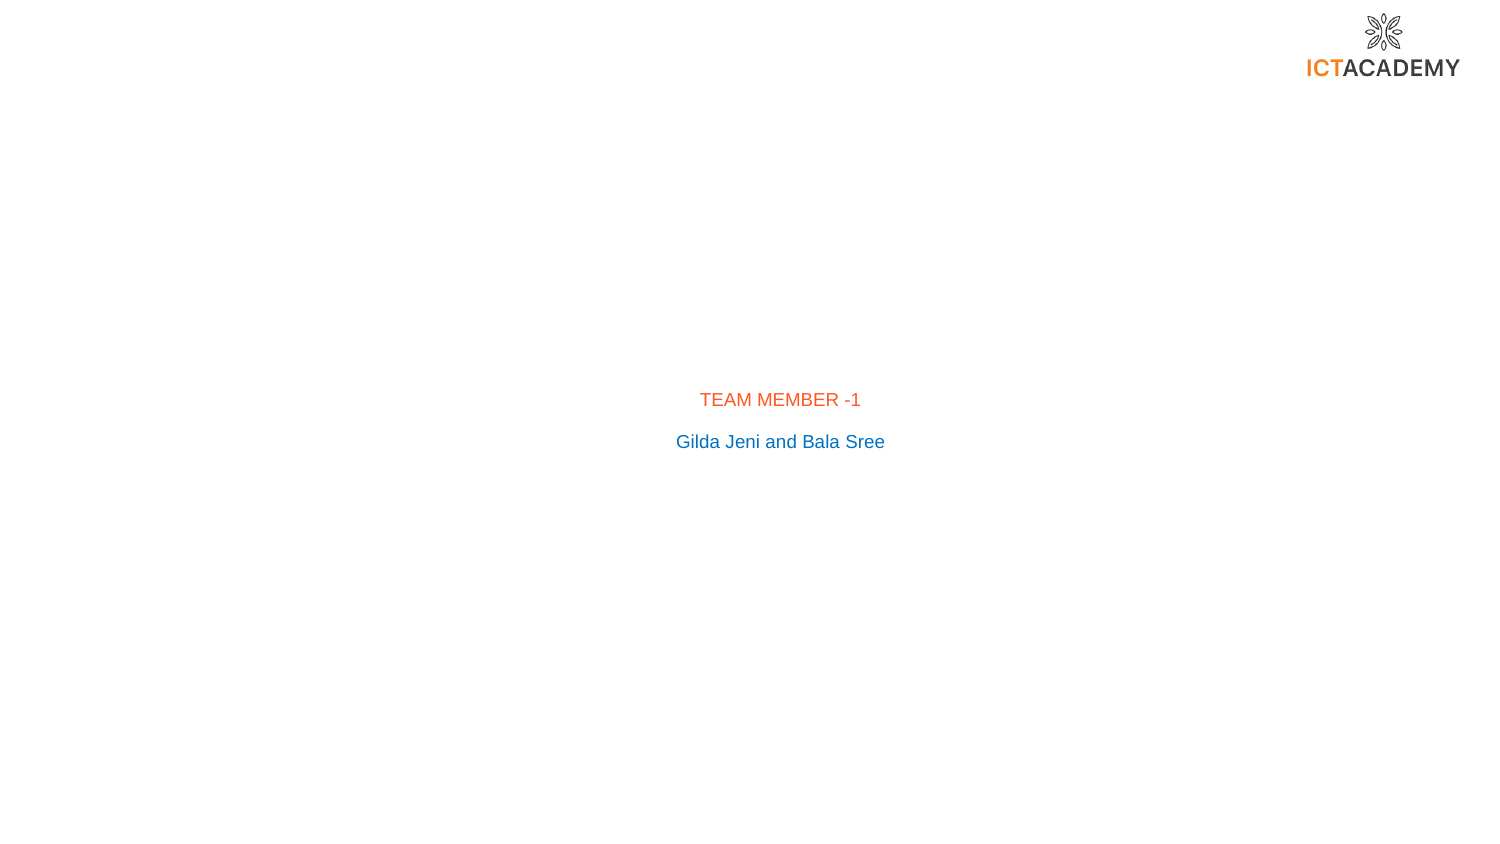

# TEAM MEMBER -1 Gilda Jeni and Bala Sree